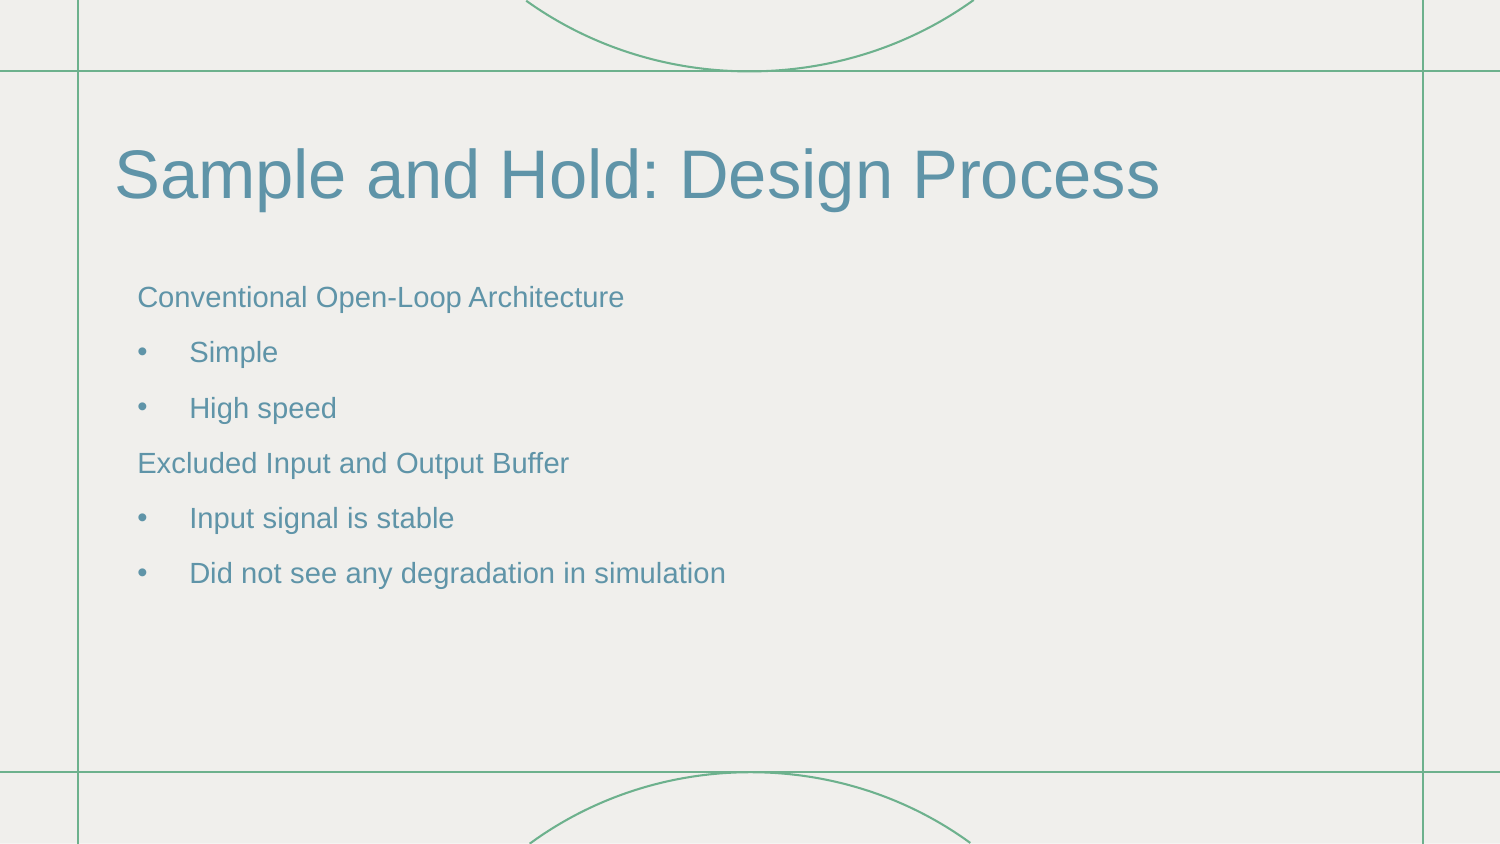

# Sample and Hold: Design Process
Conventional Open-Loop Architecture
Simple
High speed
Excluded Input and Output Buffer
Input signal is stable
Did not see any degradation in simulation